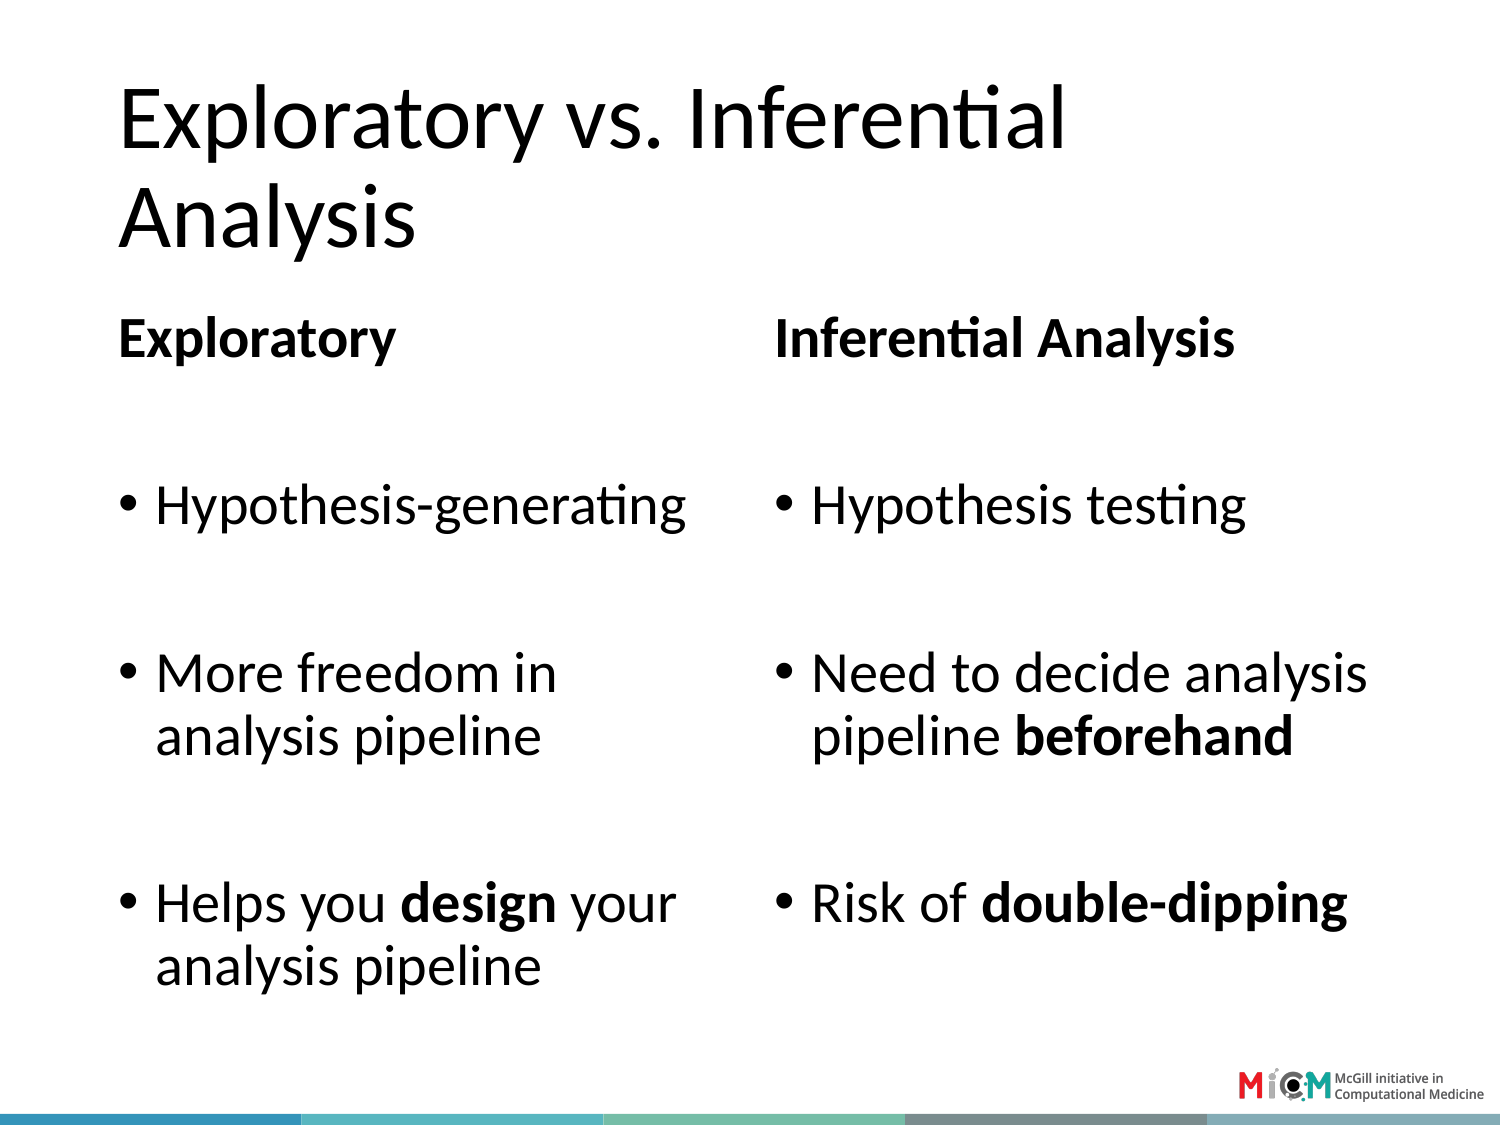

# Exploratory vs. Inferential Analysis
Exploratory

Hypothesis-generating

More freedom in analysis pipeline

Helps you design your analysis pipeline
Inferential Analysis

Hypothesis testing

Need to decide analysis pipeline beforehand

Risk of double-dipping